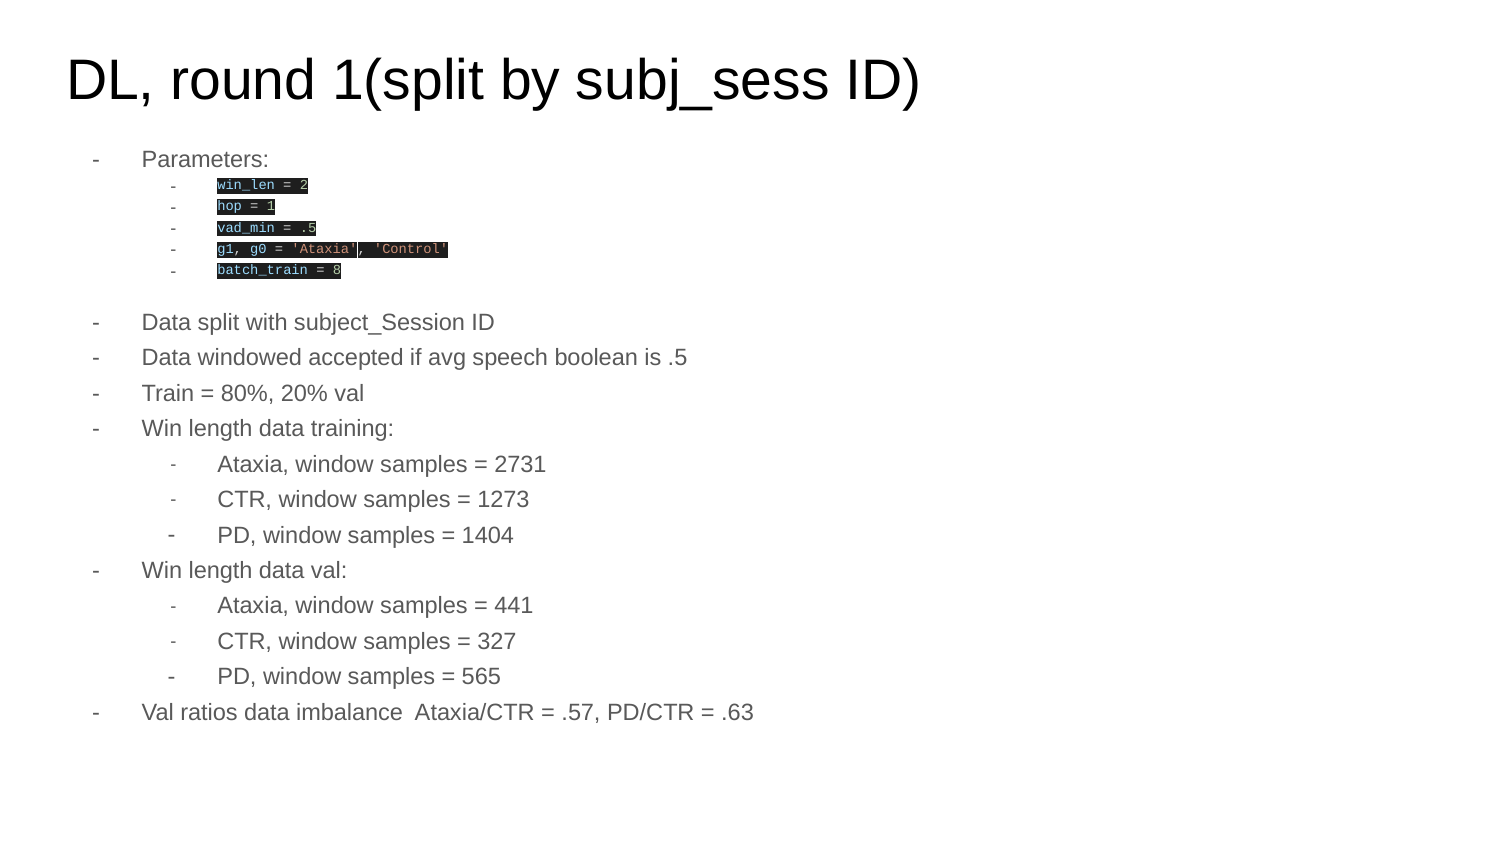

# DL, round 1(split by subj_sess ID)
Parameters:
win_len = 2
hop = 1
vad_min = .5
g1, g0 = 'Ataxia', 'Control'
batch_train = 8

Data split with subject_Session ID
Data windowed accepted if avg speech boolean is .5
Train = 80%, 20% val
Win length data training:
Ataxia, window samples = 2731
CTR, window samples = 1273
PD, window samples = 1404
Win length data val:
Ataxia, window samples = 441
CTR, window samples = 327
PD, window samples = 565
Val ratios data imbalance  Ataxia/CTR = .57, PD/CTR = .63